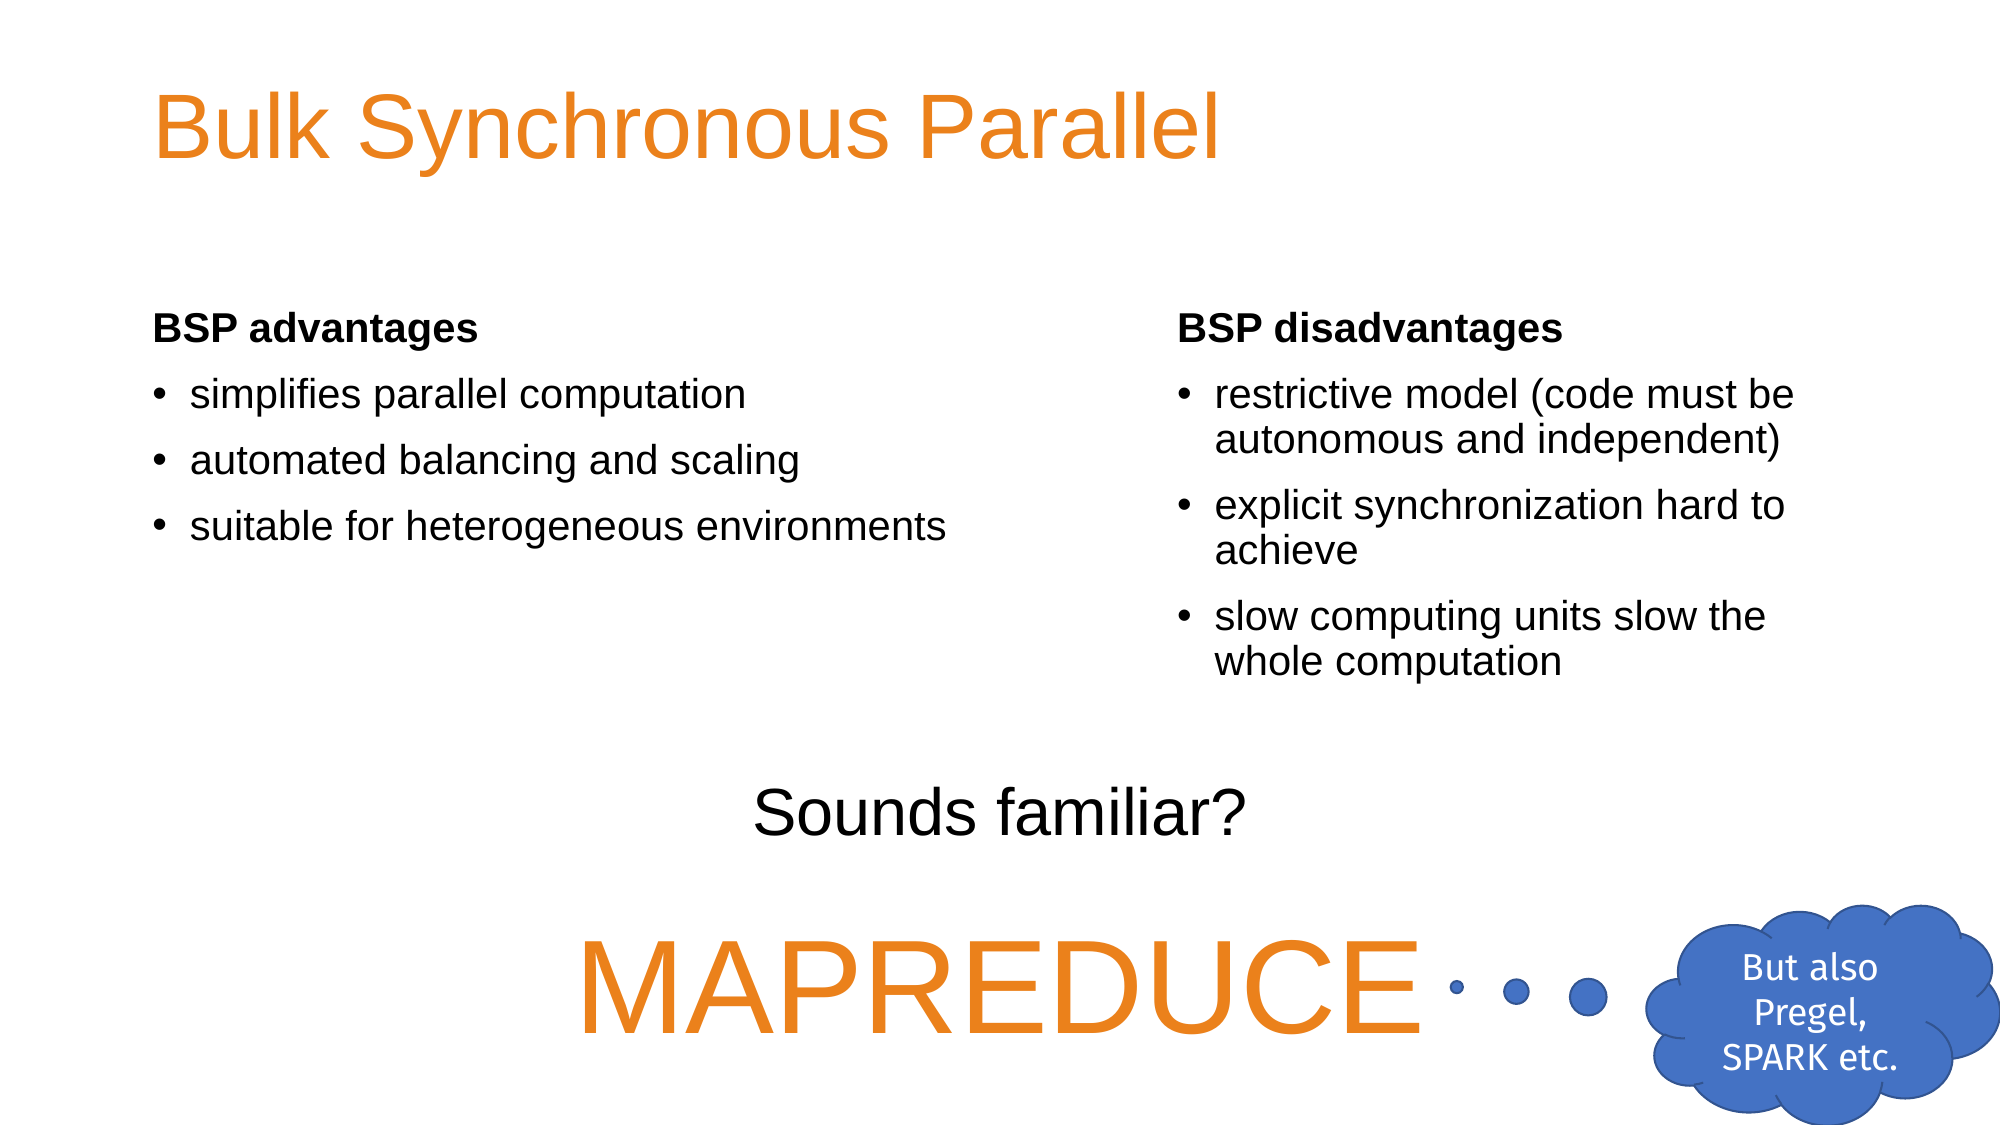

# Bulk Synchronous Parallel
BSP advantages
simplifies parallel computation
automated balancing and scaling
suitable for heterogeneous environments
BSP disadvantages
restrictive model (code must be autonomous and independent)
explicit synchronization hard to achieve
slow computing units slow the whole computation
Sounds familiar?
MAPREDUCE
But also Pregel, SPARK etc.